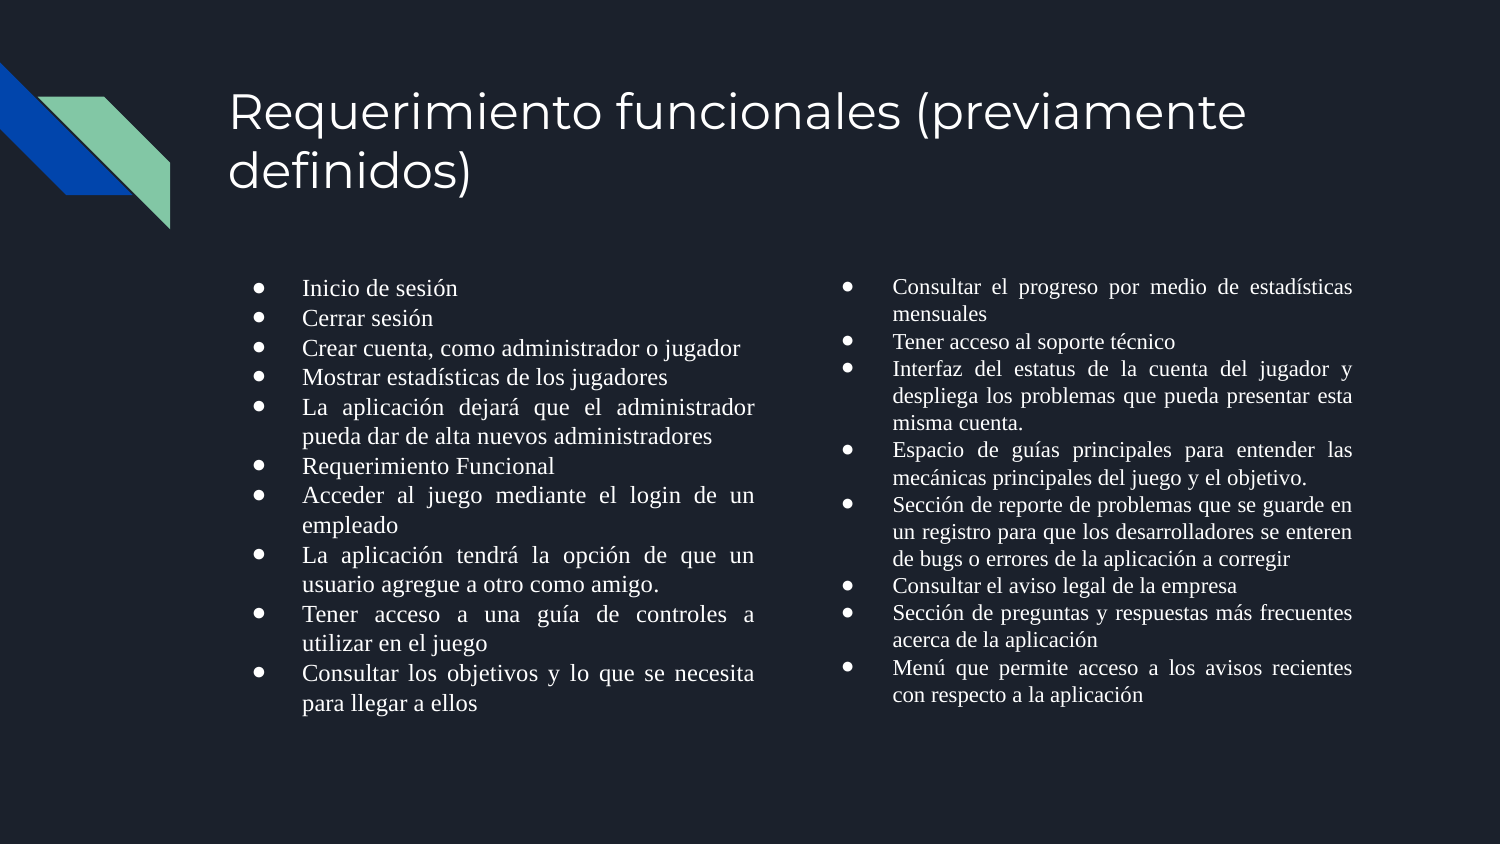

# Requerimiento funcionales (previamente definidos)
Inicio de sesión
Cerrar sesión
Crear cuenta, como administrador o jugador
Mostrar estadísticas de los jugadores
La aplicación dejará que el administrador pueda dar de alta nuevos administradores
Requerimiento Funcional
Acceder al juego mediante el login de un empleado
La aplicación tendrá la opción de que un usuario agregue a otro como amigo.
Tener acceso a una guía de controles a utilizar en el juego
Consultar los objetivos y lo que se necesita para llegar a ellos
Consultar el progreso por medio de estadísticas mensuales
Tener acceso al soporte técnico
Interfaz del estatus de la cuenta del jugador y despliega los problemas que pueda presentar esta misma cuenta.
Espacio de guías principales para entender las mecánicas principales del juego y el objetivo.
Sección de reporte de problemas que se guarde en un registro para que los desarrolladores se enteren de bugs o errores de la aplicación a corregir
Consultar el aviso legal de la empresa
Sección de preguntas y respuestas más frecuentes acerca de la aplicación
Menú que permite acceso a los avisos recientes con respecto a la aplicación